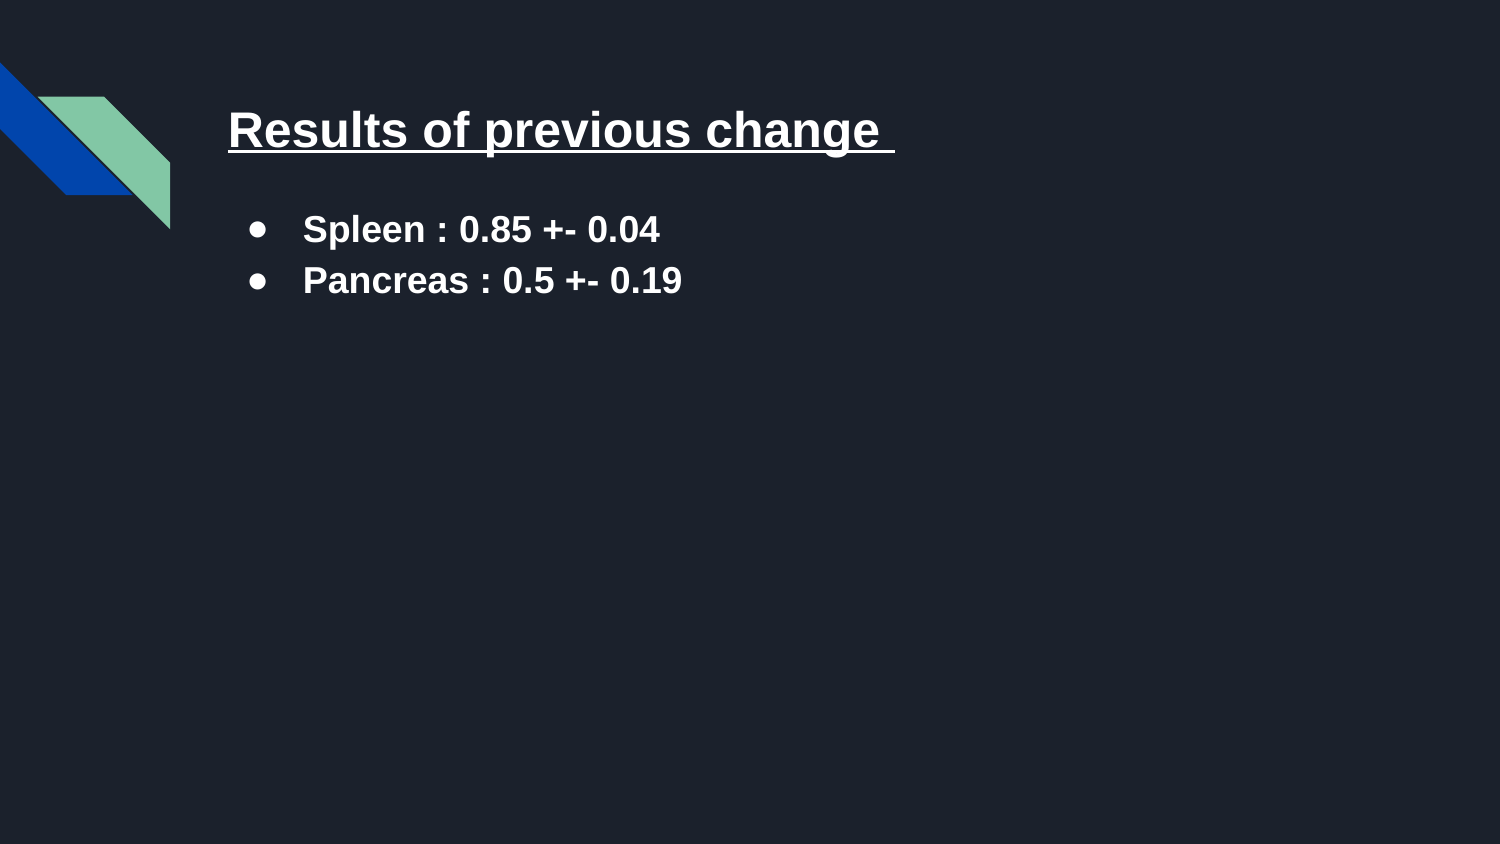

# Results of previous change

Spleen : 0.85 +- 0.04
Pancreas : 0.5 +- 0.19